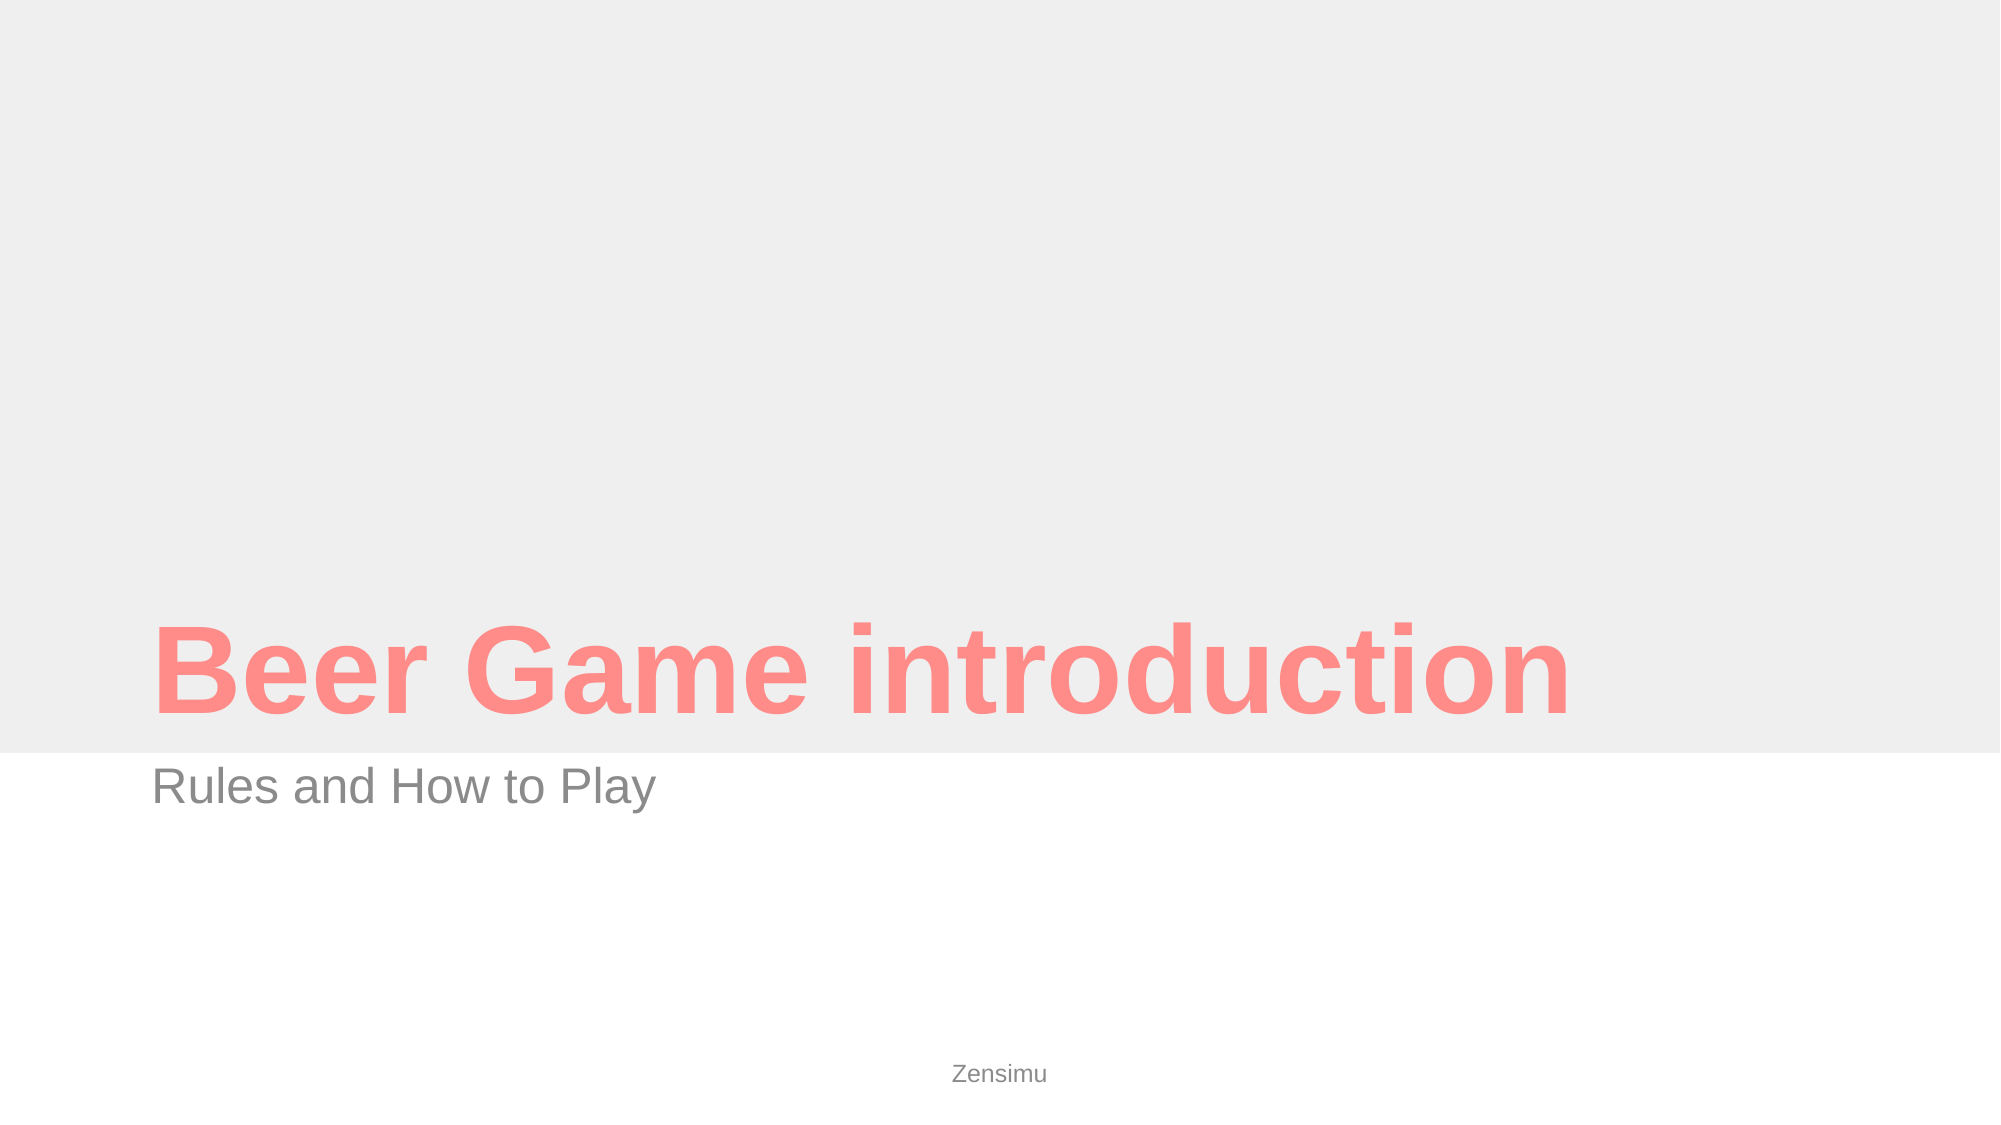

# Beer Game introduction
Rules and How to Play
Zensimu